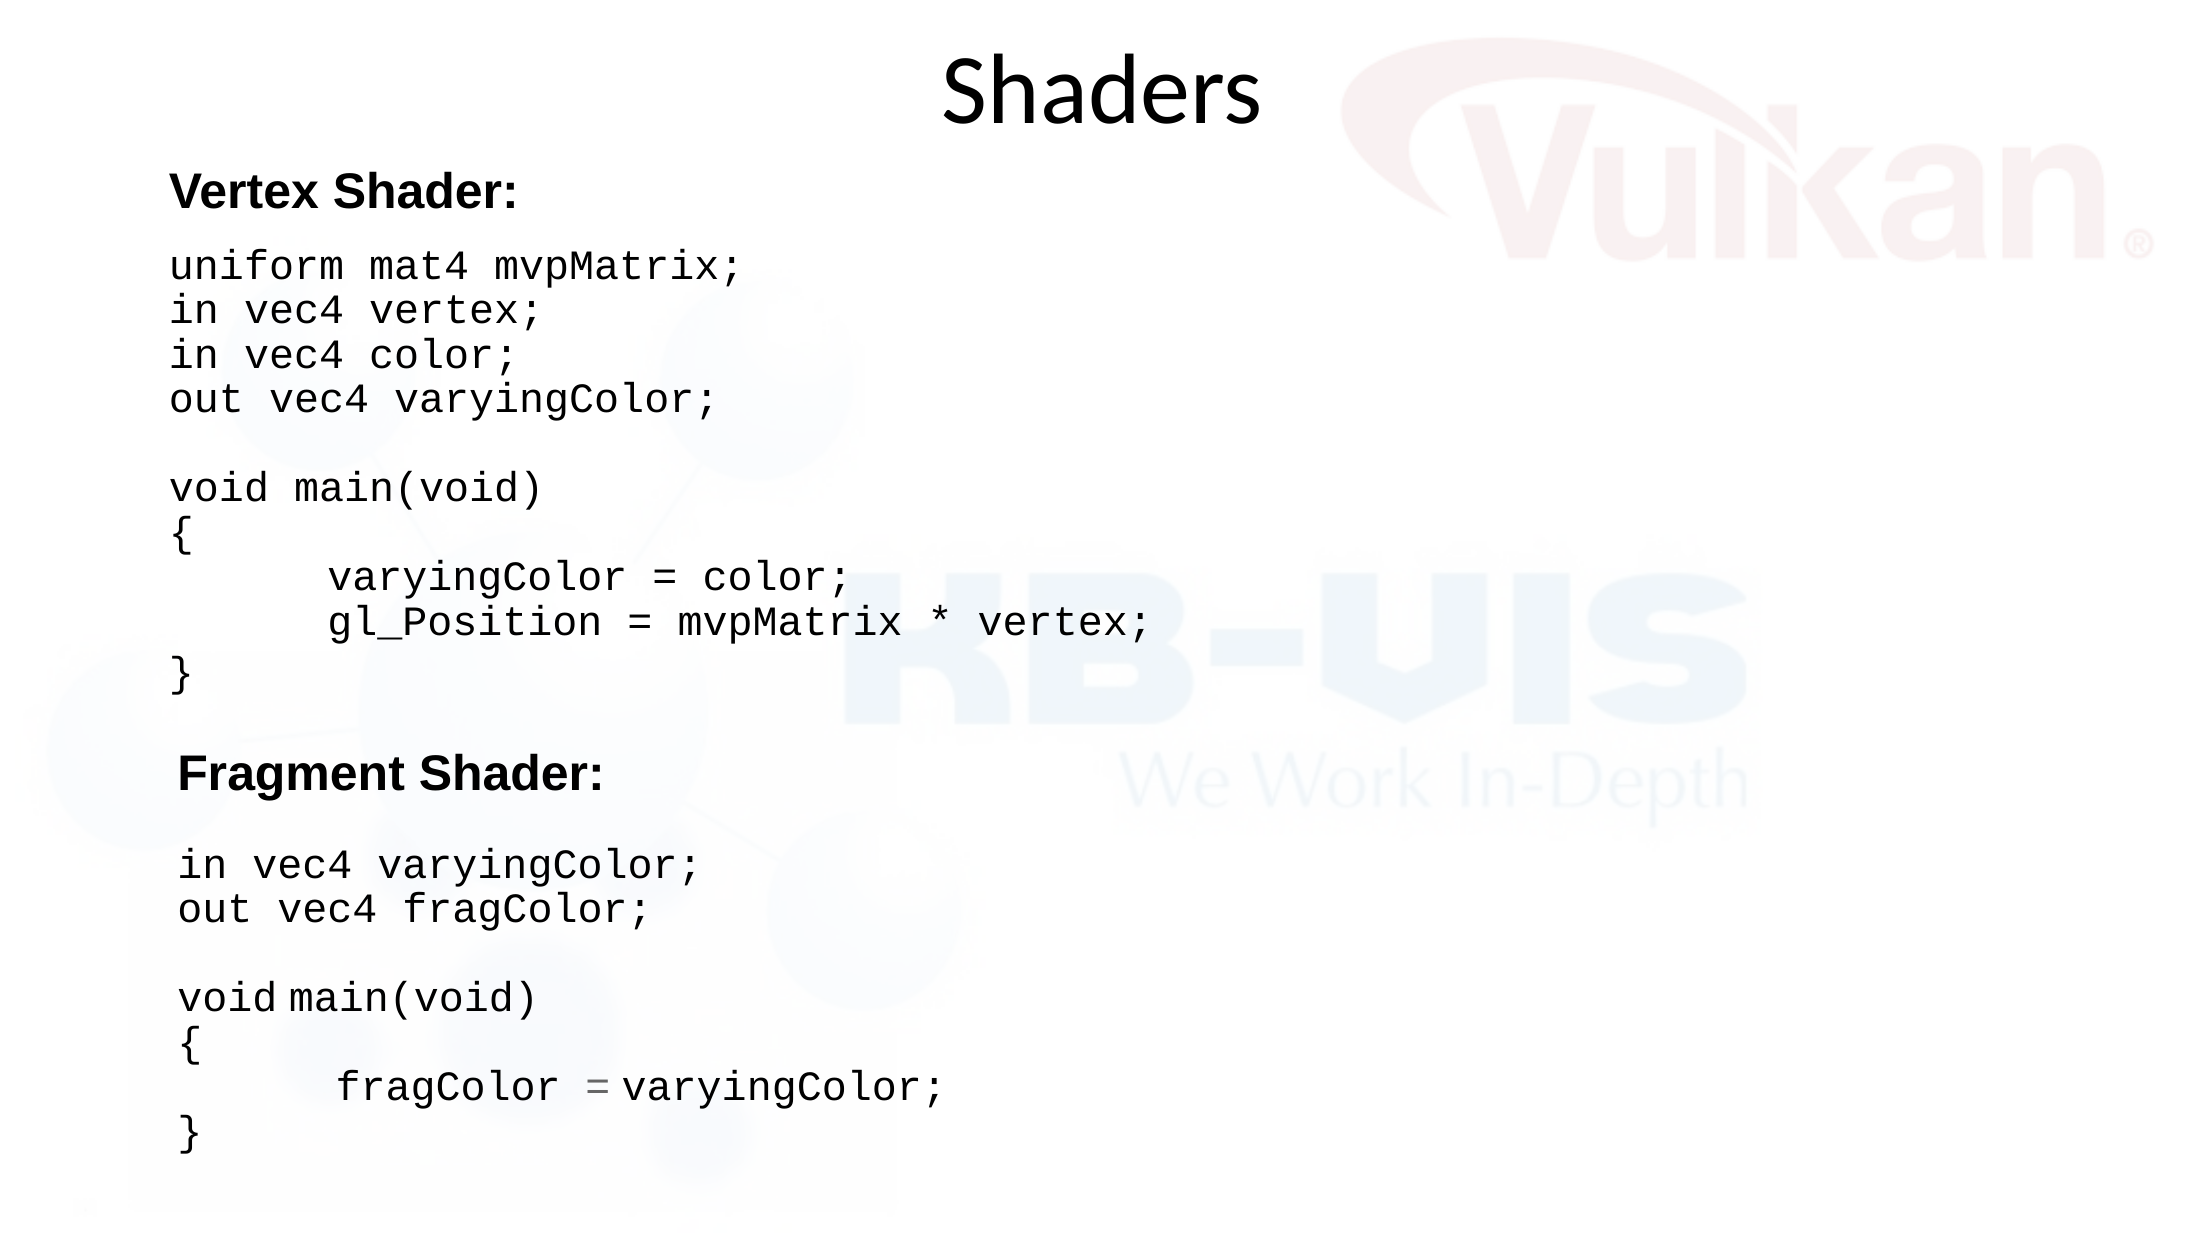

# Shaders
Vertex Shader:

uniform mat4 mvpMatrix;
in vec4 vertex;
in vec4 color;
out vec4 varyingColor;

void main(void)
{
	varyingColor = color;
	gl_Position = mvpMatrix * vertex;
}
Fragment Shader:

in vec4 varyingColor;
out vec4 fragColor;

void main(void)
{
	fragColor = varyingColor;
}